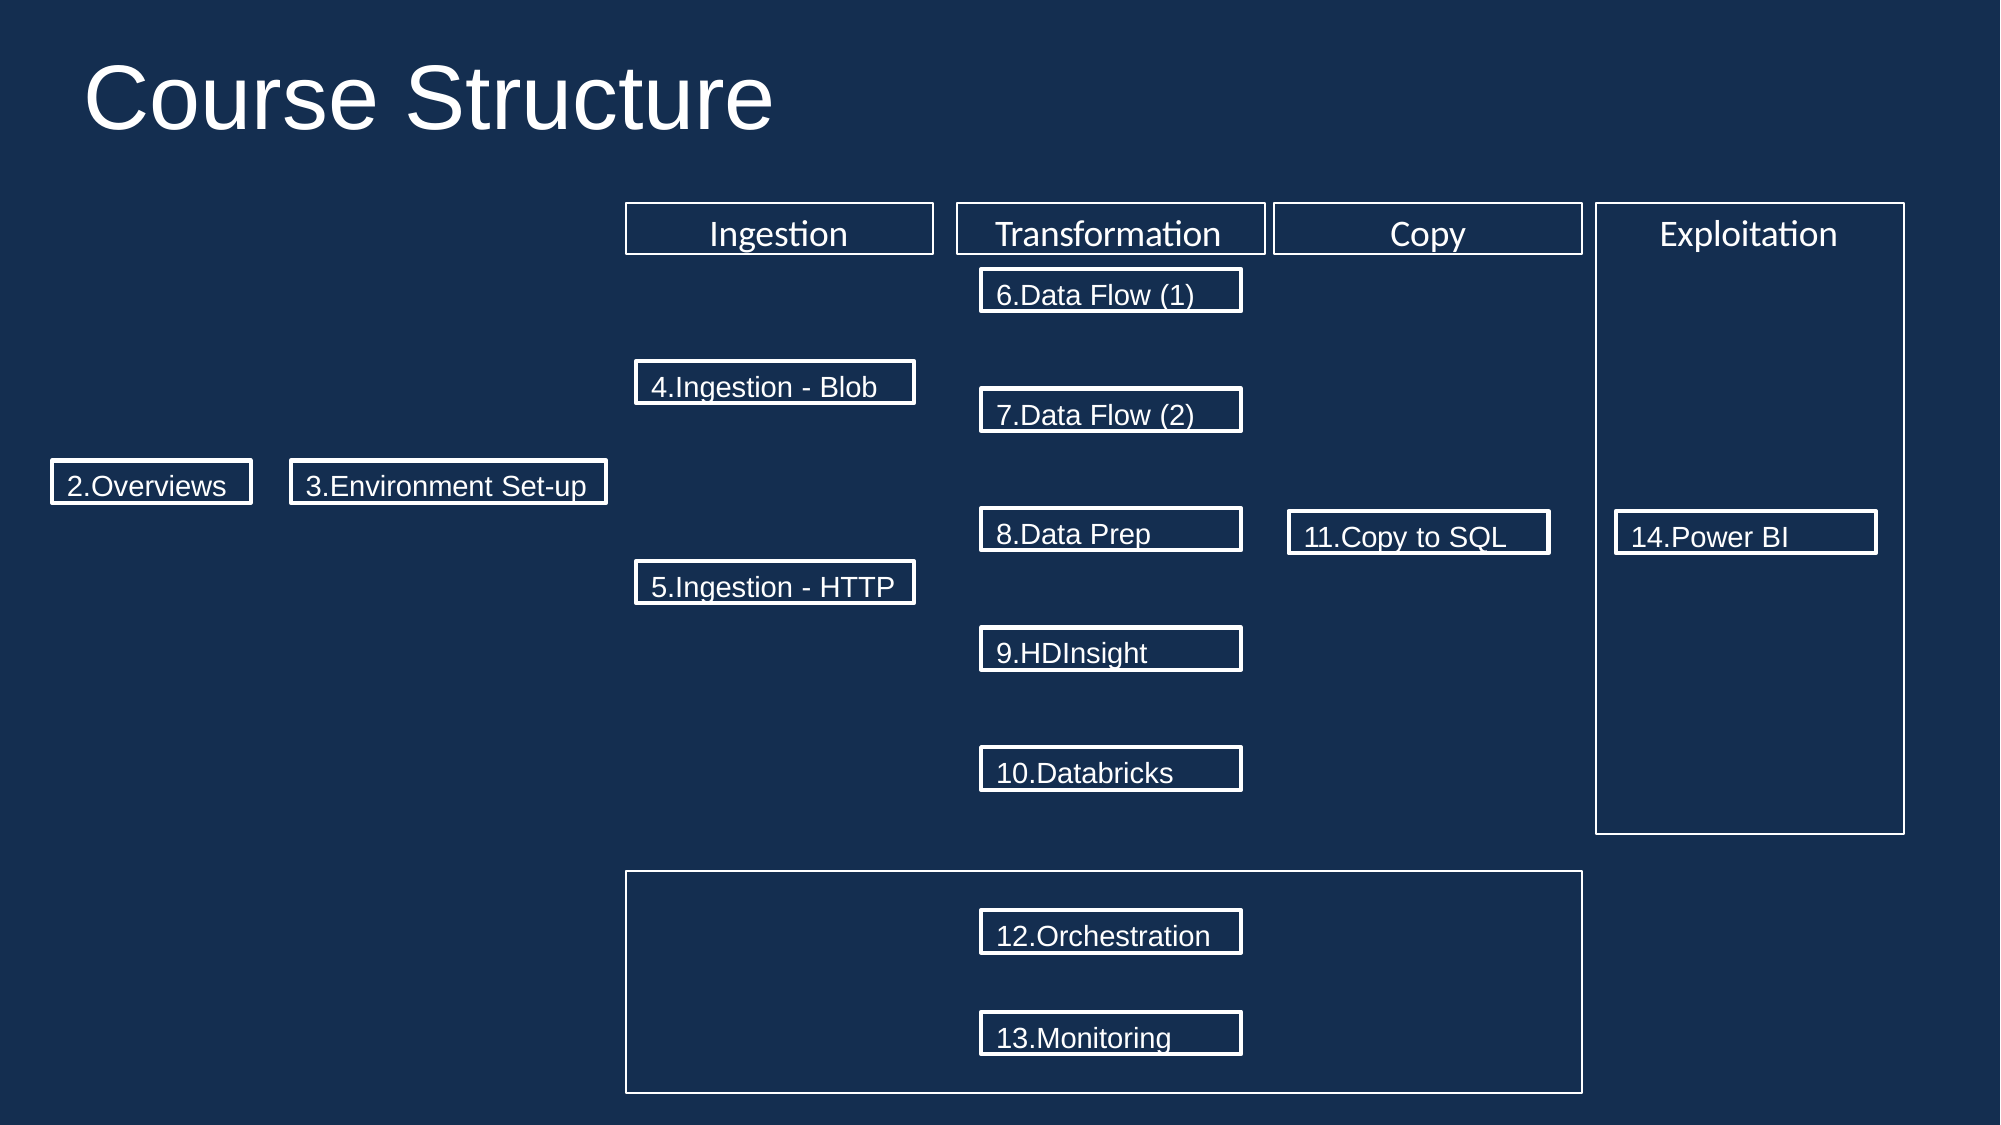

# Course Structure

Ingestion
Transformation
Copy
Exploitation
6.Data Flow (1)
4.Ingestion - Blob
7.Data Flow (2)
2.Overviews
3.Environment Set-up
8.Data Prep
11.Copy to SQL
14.Power BI
5.Ingestion - HTTP
9.HDInsight
10.Databricks

12.Orchestration
13.Monitoring